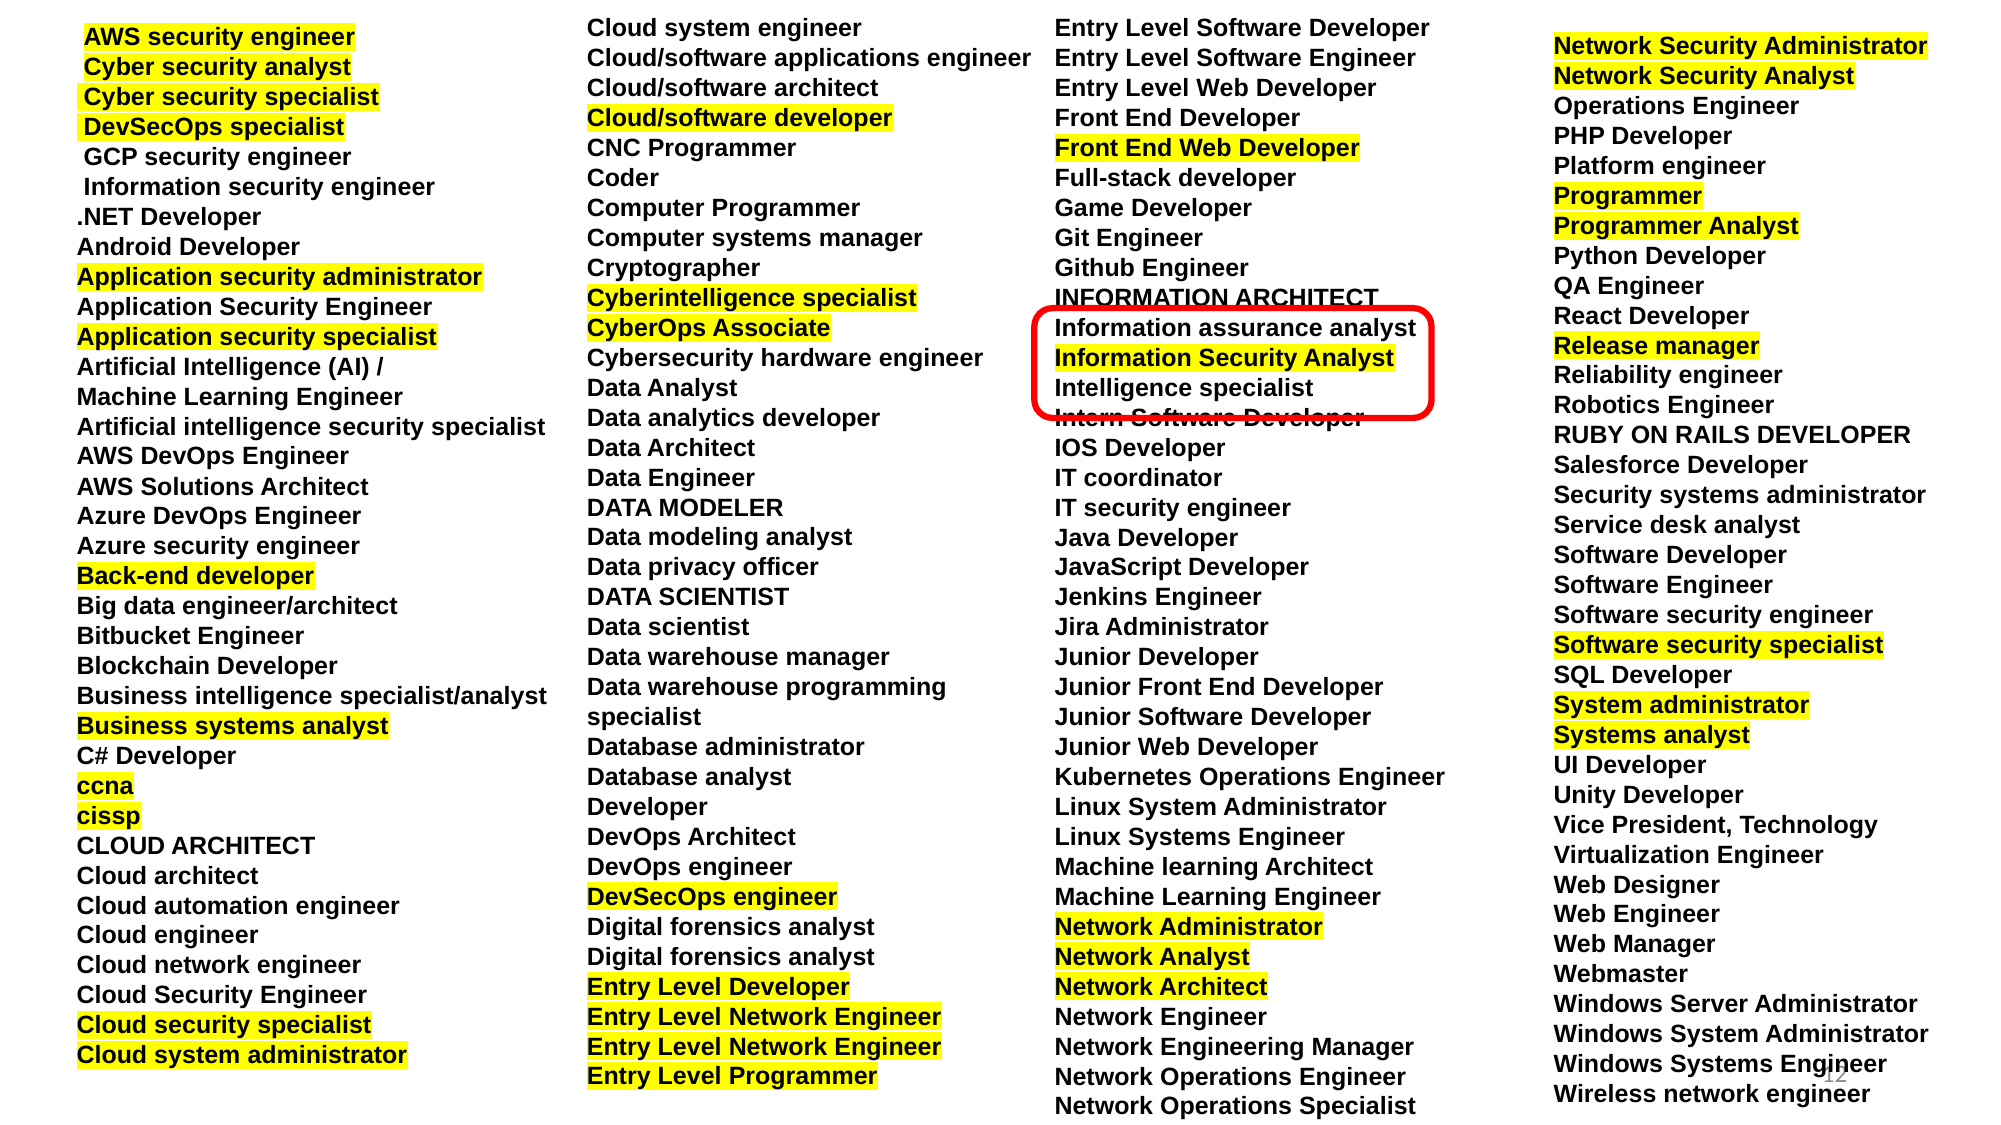

Cloud system engineer
Cloud/software applications engineer
Cloud/software architect
Cloud/software developer
CNC Programmer
Coder
Computer Programmer
Computer systems manager
Cryptographer
Cyberintelligence specialist
CyberOps Associate
Cybersecurity hardware engineer
Data Analyst
Data analytics developer
Data Architect
Data Engineer
DATA MODELER
Data modeling analyst
Data privacy officer
DATA SCIENTIST
Data scientist
Data warehouse manager
Data warehouse programming specialist
Database administrator
Database analyst
Developer
DevOps Architect
DevOps engineer
DevSecOps engineer
Digital forensics analyst
Digital forensics analyst
Entry Level Developer
Entry Level Network Engineer
Entry Level Network Engineer
Entry Level Programmer
Entry Level Software Developer
Entry Level Software Engineer
Entry Level Web Developer
Front End Developer
Front End Web Developer
Full-stack developer
Game Developer
Git Engineer
Github Engineer
INFORMATION ARCHITECT
Information assurance analyst
Information Security Analyst
Intelligence specialist
Intern Software Developer
IOS Developer
IT coordinator
IT security engineer
Java Developer
JavaScript Developer
Jenkins Engineer
Jira Administrator
Junior Developer
Junior Front End Developer
Junior Software Developer
Junior Web Developer
Kubernetes Operations Engineer
Linux System Administrator
Linux Systems Engineer
Machine learning Architect
Machine Learning Engineer
Network Administrator
Network Analyst
Network Architect
Network Engineer
Network Engineering Manager
Network Operations Engineer
Network Operations Specialist
 AWS security engineer
 Cyber security analyst
 Cyber security specialist
 DevSecOps specialist
 GCP security engineer
 Information security engineer
.NET Developer
Android Developer
Application security administrator
Application Security Engineer
Application security specialist
Artificial Intelligence (AI) /
Machine Learning Engineer
Artificial intelligence security specialist
AWS DevOps Engineer
AWS Solutions Architect
Azure DevOps Engineer
Azure security engineer
Back-end developer
Big data engineer/architect
Bitbucket Engineer
Blockchain Developer
Business intelligence specialist/analyst
Business systems analyst
C# Developer
ccna
cissp
CLOUD ARCHITECT
Cloud architect
Cloud automation engineer
Cloud engineer
Cloud network engineer
Cloud Security Engineer
Cloud security specialist
Cloud system administrator
Network Security Administrator
Network Security Analyst
Operations Engineer
PHP Developer
Platform engineer
Programmer
Programmer Analyst
Python Developer
QA Engineer
React Developer
Release manager
Reliability engineer
Robotics Engineer
RUBY ON RAILS DEVELOPER
Salesforce Developer
Security systems administrator
Service desk analyst
Software Developer
Software Engineer
Software security engineer
Software security specialist
SQL Developer
System administrator
Systems analyst
UI Developer
Unity Developer
Vice President, Technology
Virtualization Engineer
Web Designer
Web Engineer
Web Manager
Webmaster
Windows Server Administrator
Windows System Administrator
Windows Systems Engineer
Wireless network engineer

12